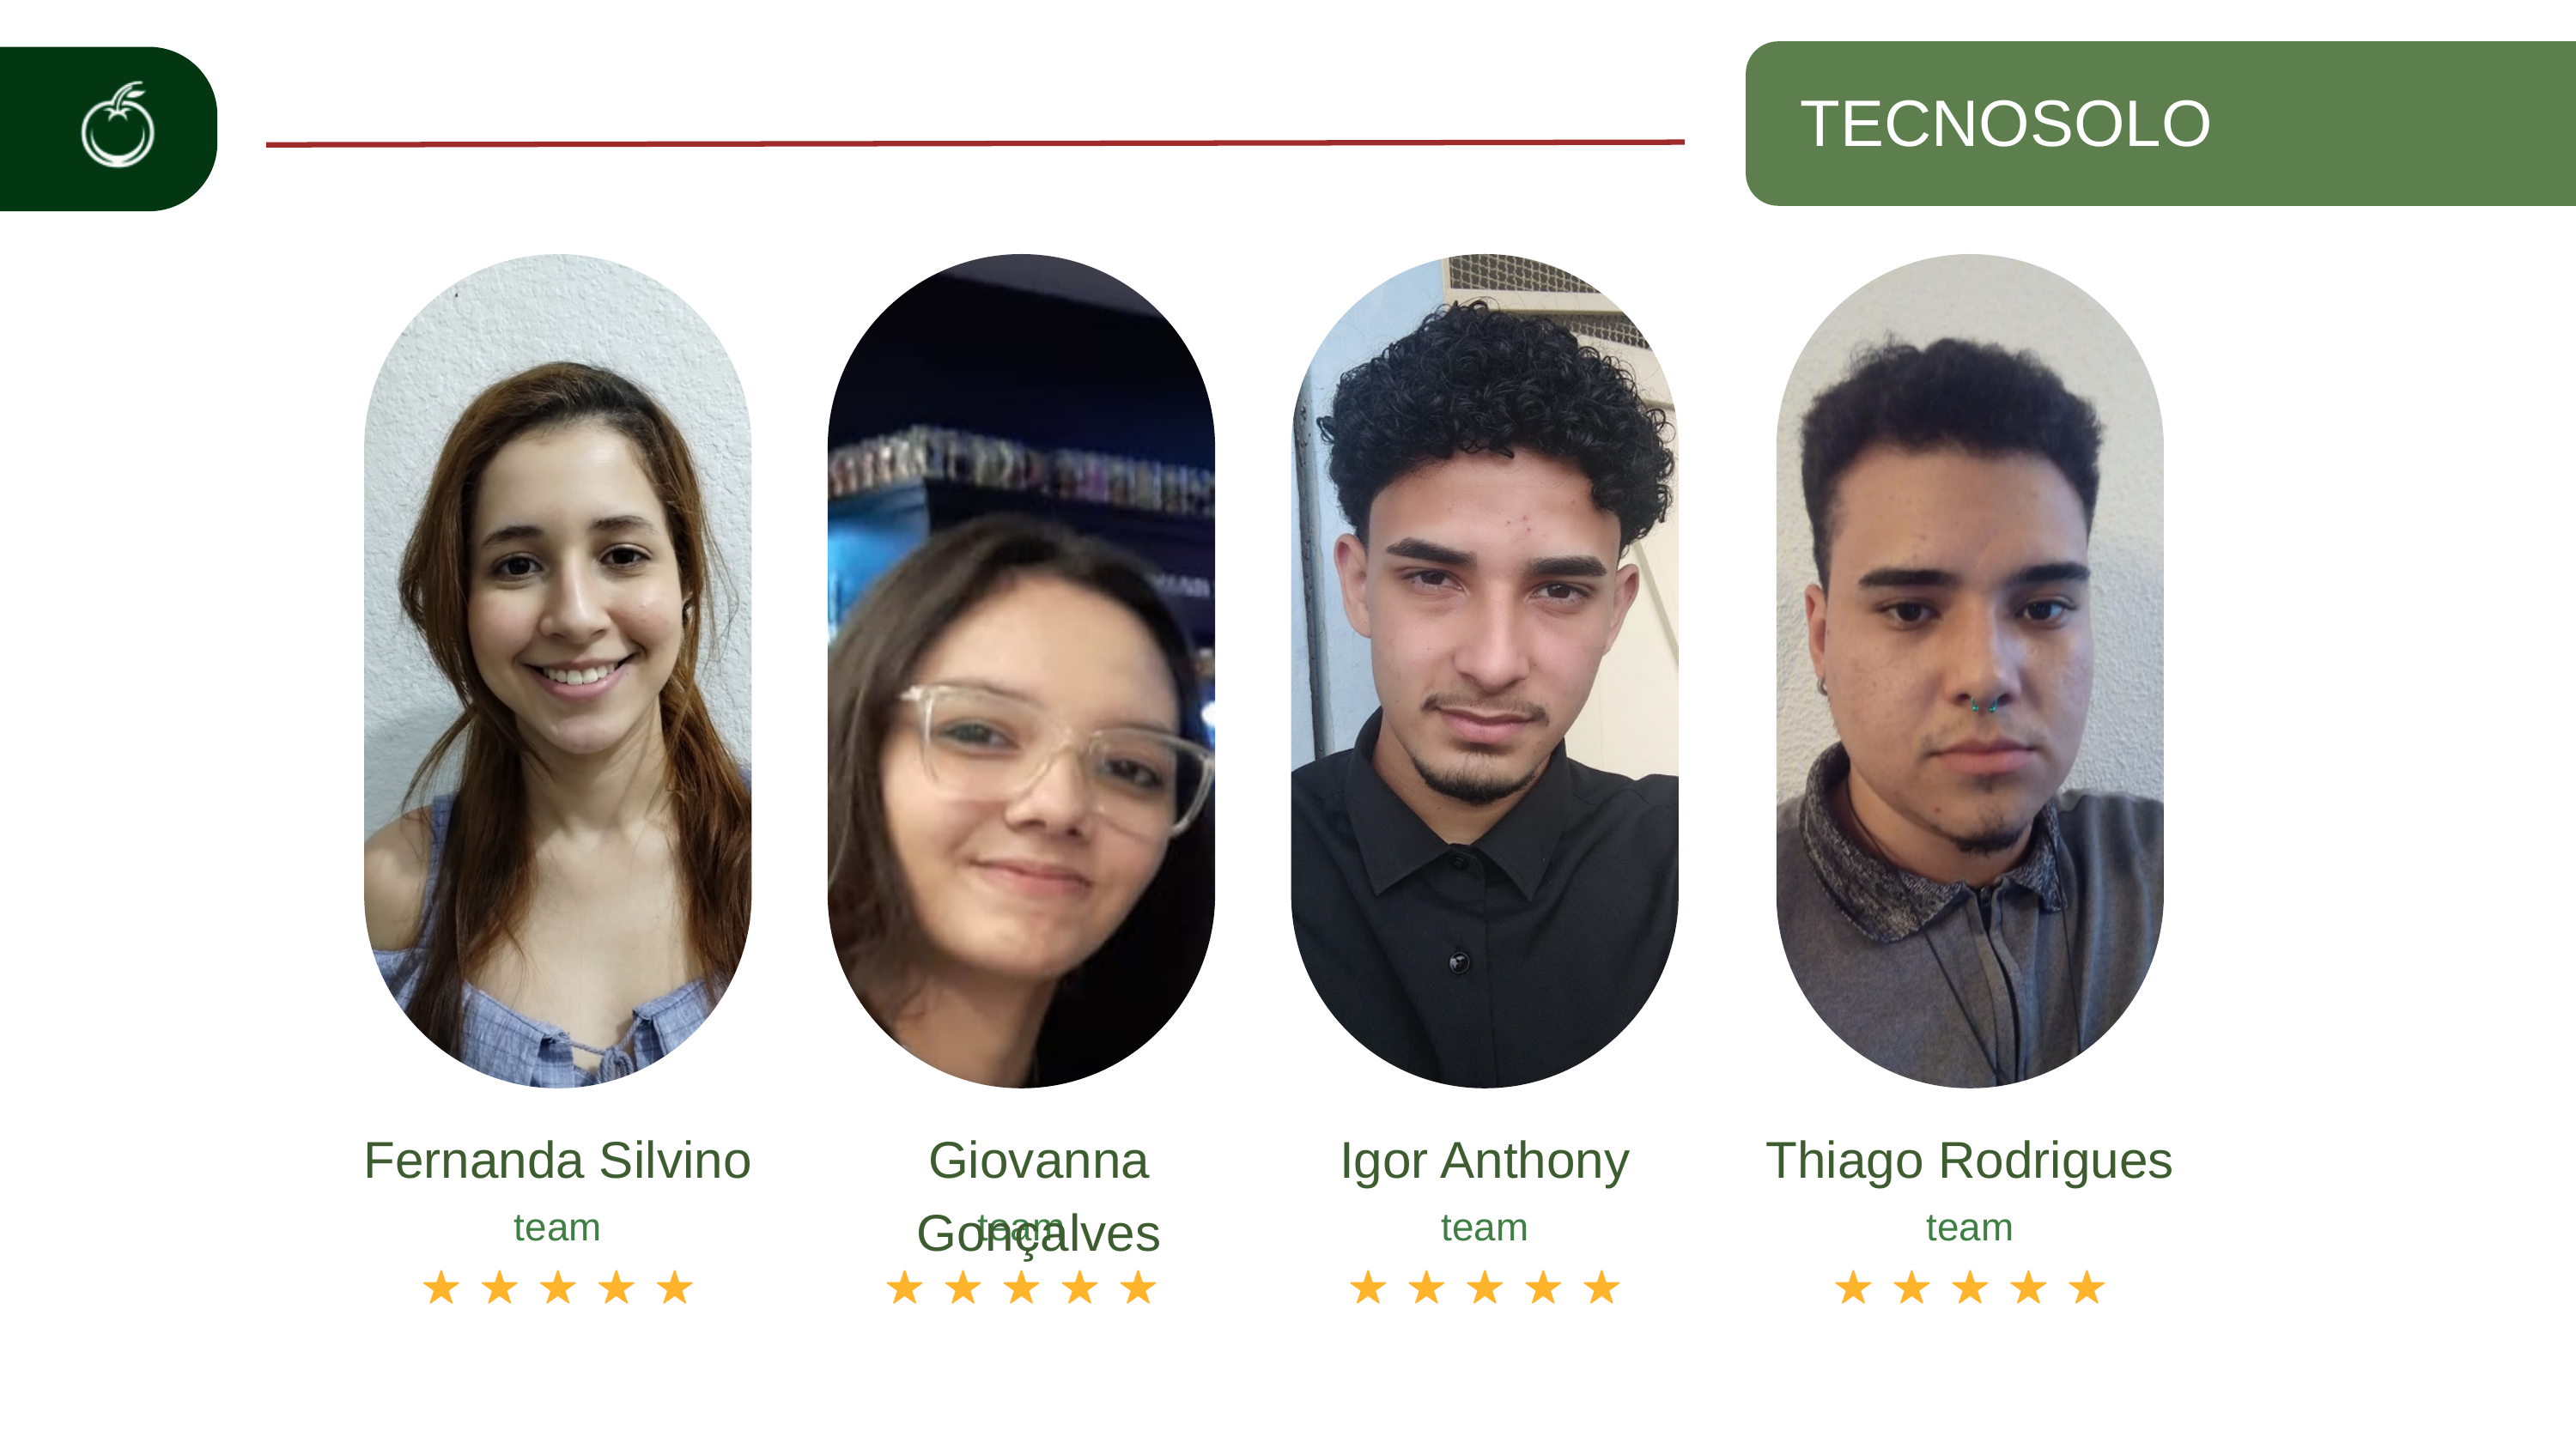

TECNOSOLO

Fernanda Silvino
Giovanna Gonçalves
Igor Anthony
Thiago Rodrigues
team
team
team
team